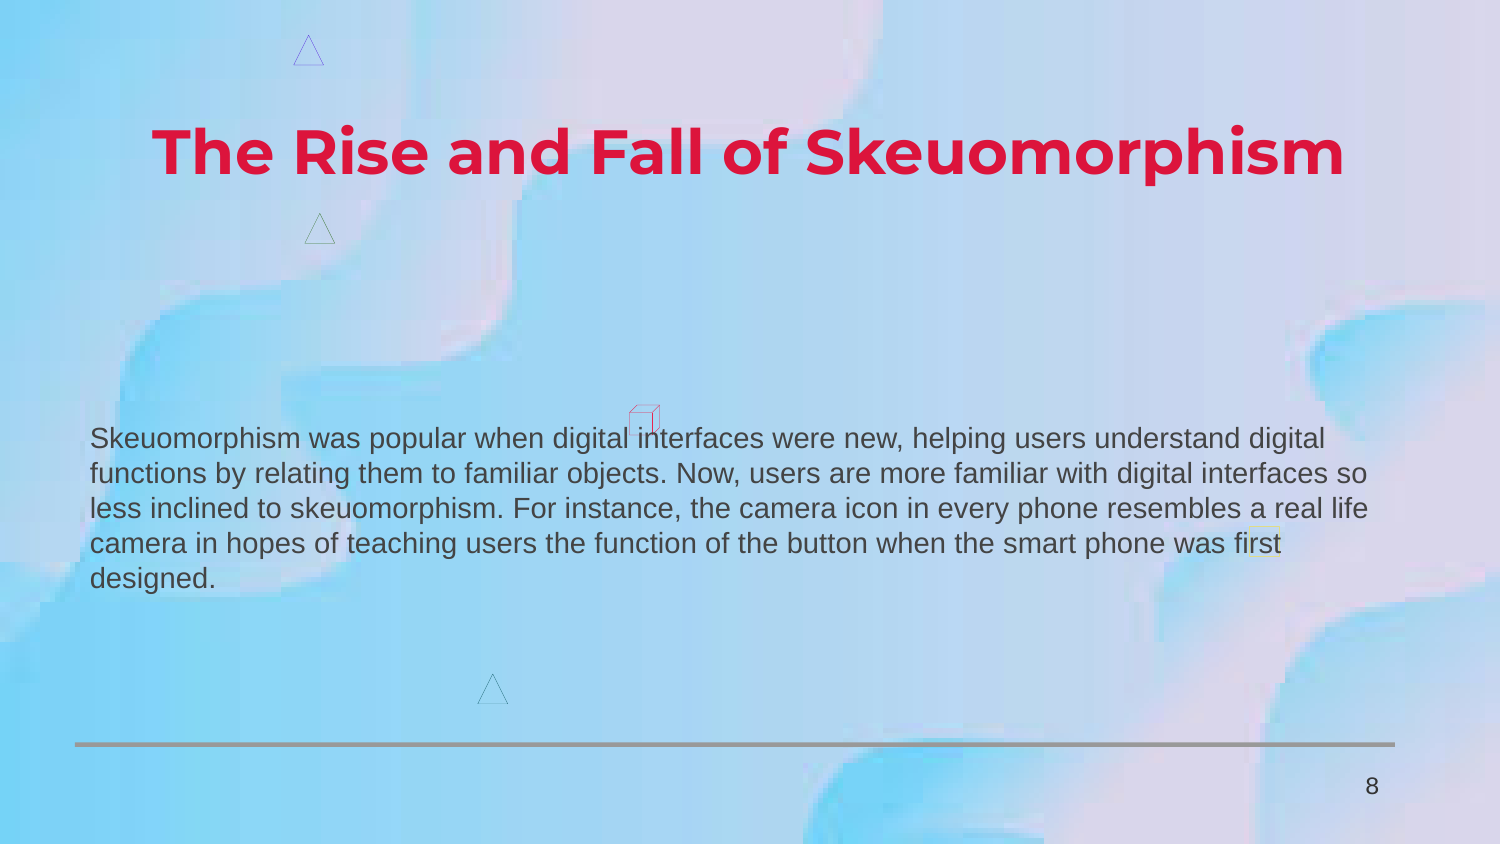

The Rise and Fall of Skeuomorphism

Skeuomorphism was popular when digital interfaces were new, helping users understand digital functions by relating them to familiar objects. Now, users are more familiar with digital interfaces so less inclined to skeuomorphism. For instance, the camera icon in every phone resembles a real life camera in hopes of teaching users the function of the button when the smart phone was first designed.

8